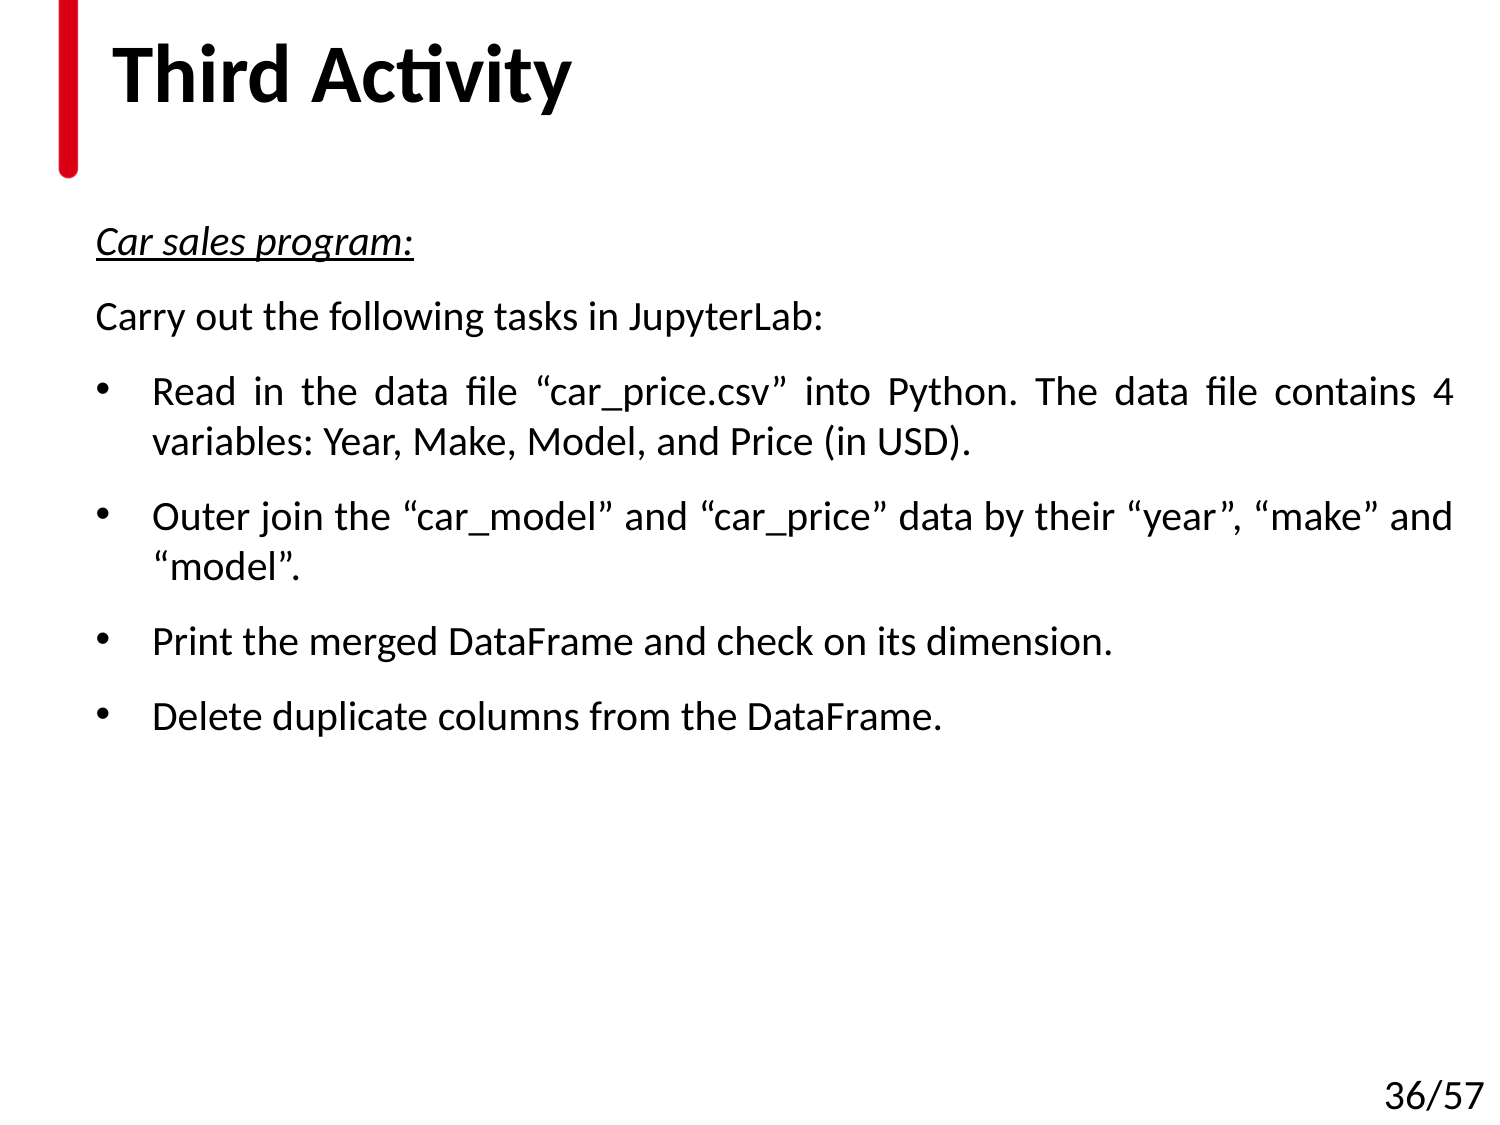

# Third Activity
Car sales program:
Carry out the following tasks in JupyterLab:
Read in the data file “car_price.csv” into Python. The data file contains 4 variables: Year, Make, Model, and Price (in USD).
Outer join the “car_model” and “car_price” data by their “year”, “make” and “model”.
Print the merged DataFrame and check on its dimension.
Delete duplicate columns from the DataFrame.